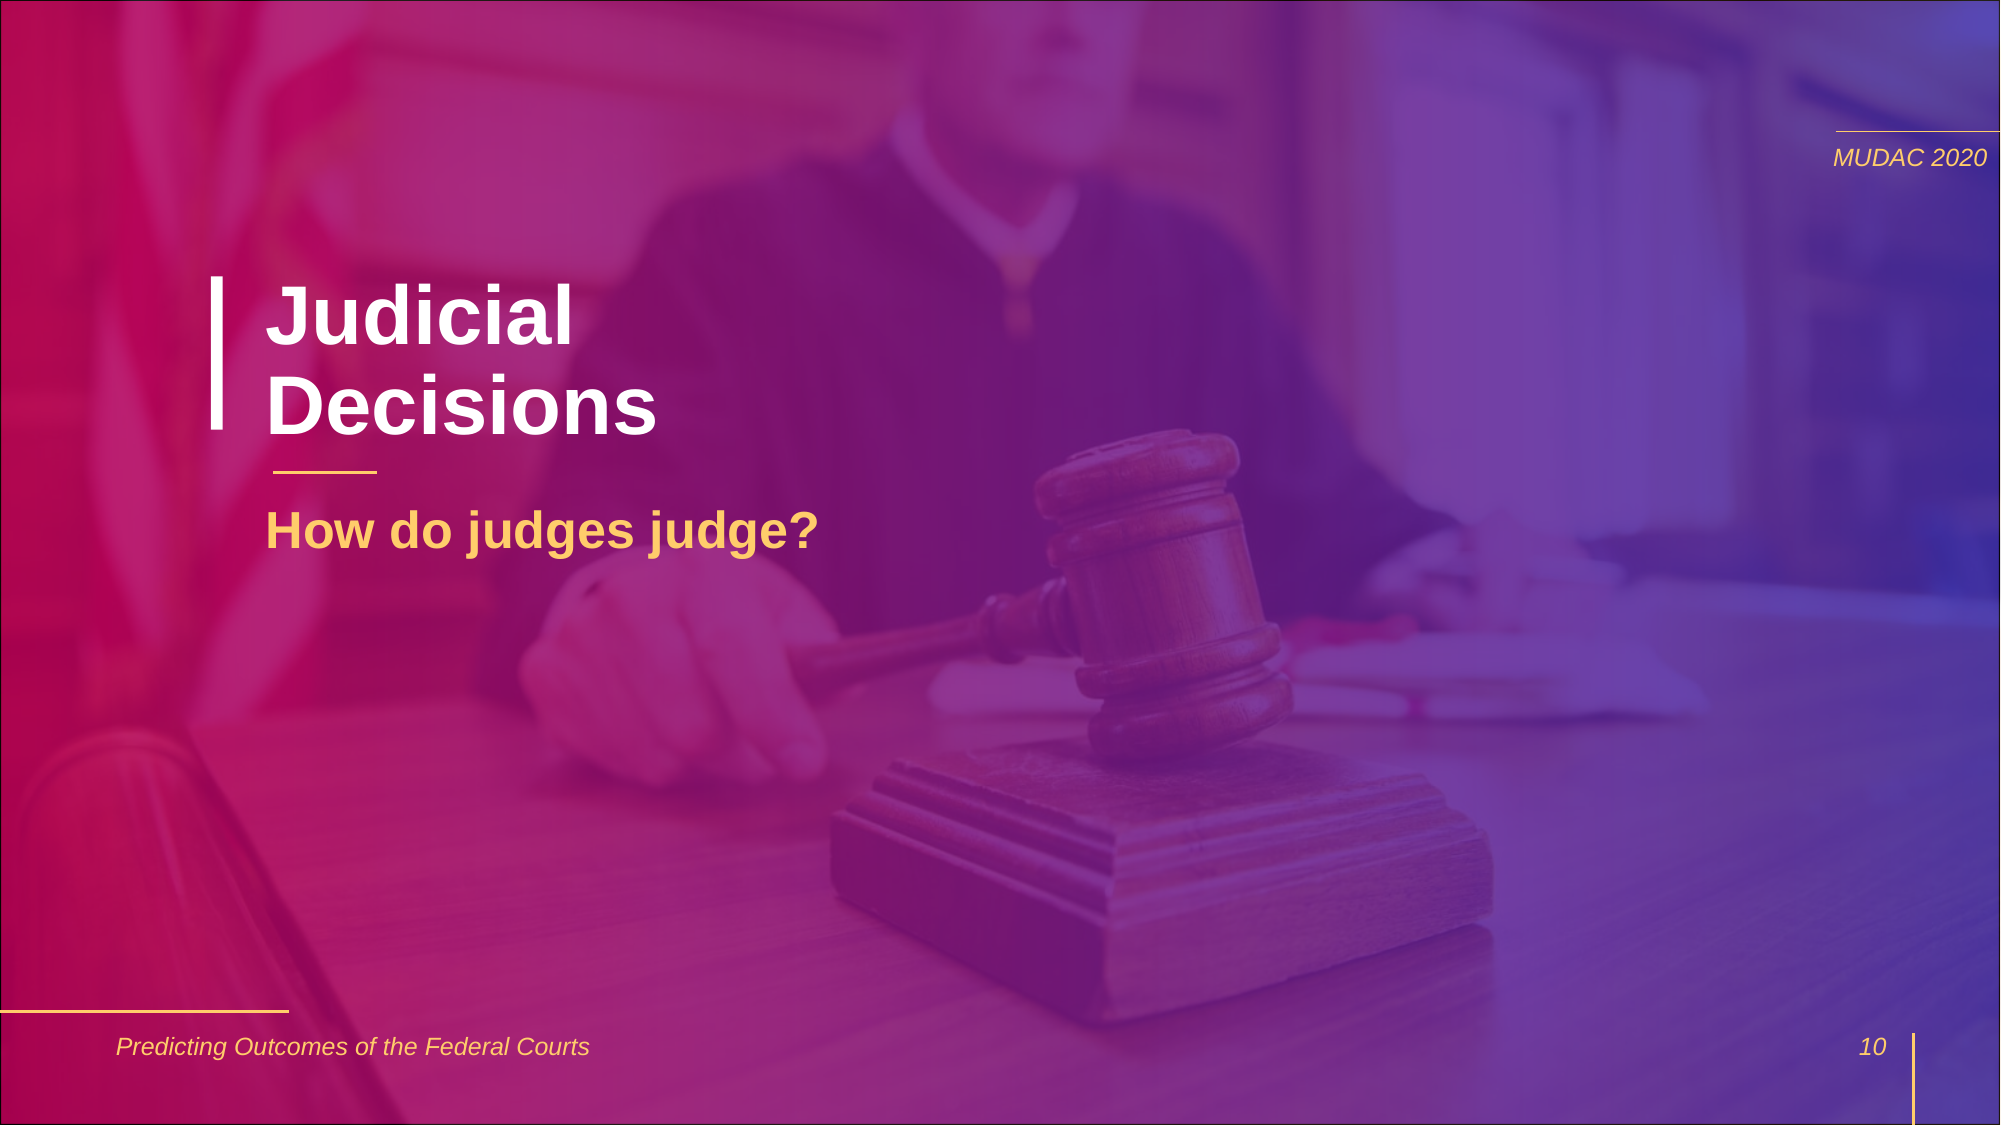

MUDAC 2020
# Judicial Decisions
How do judges judge?
Predicting Outcomes of the Federal Courts
10